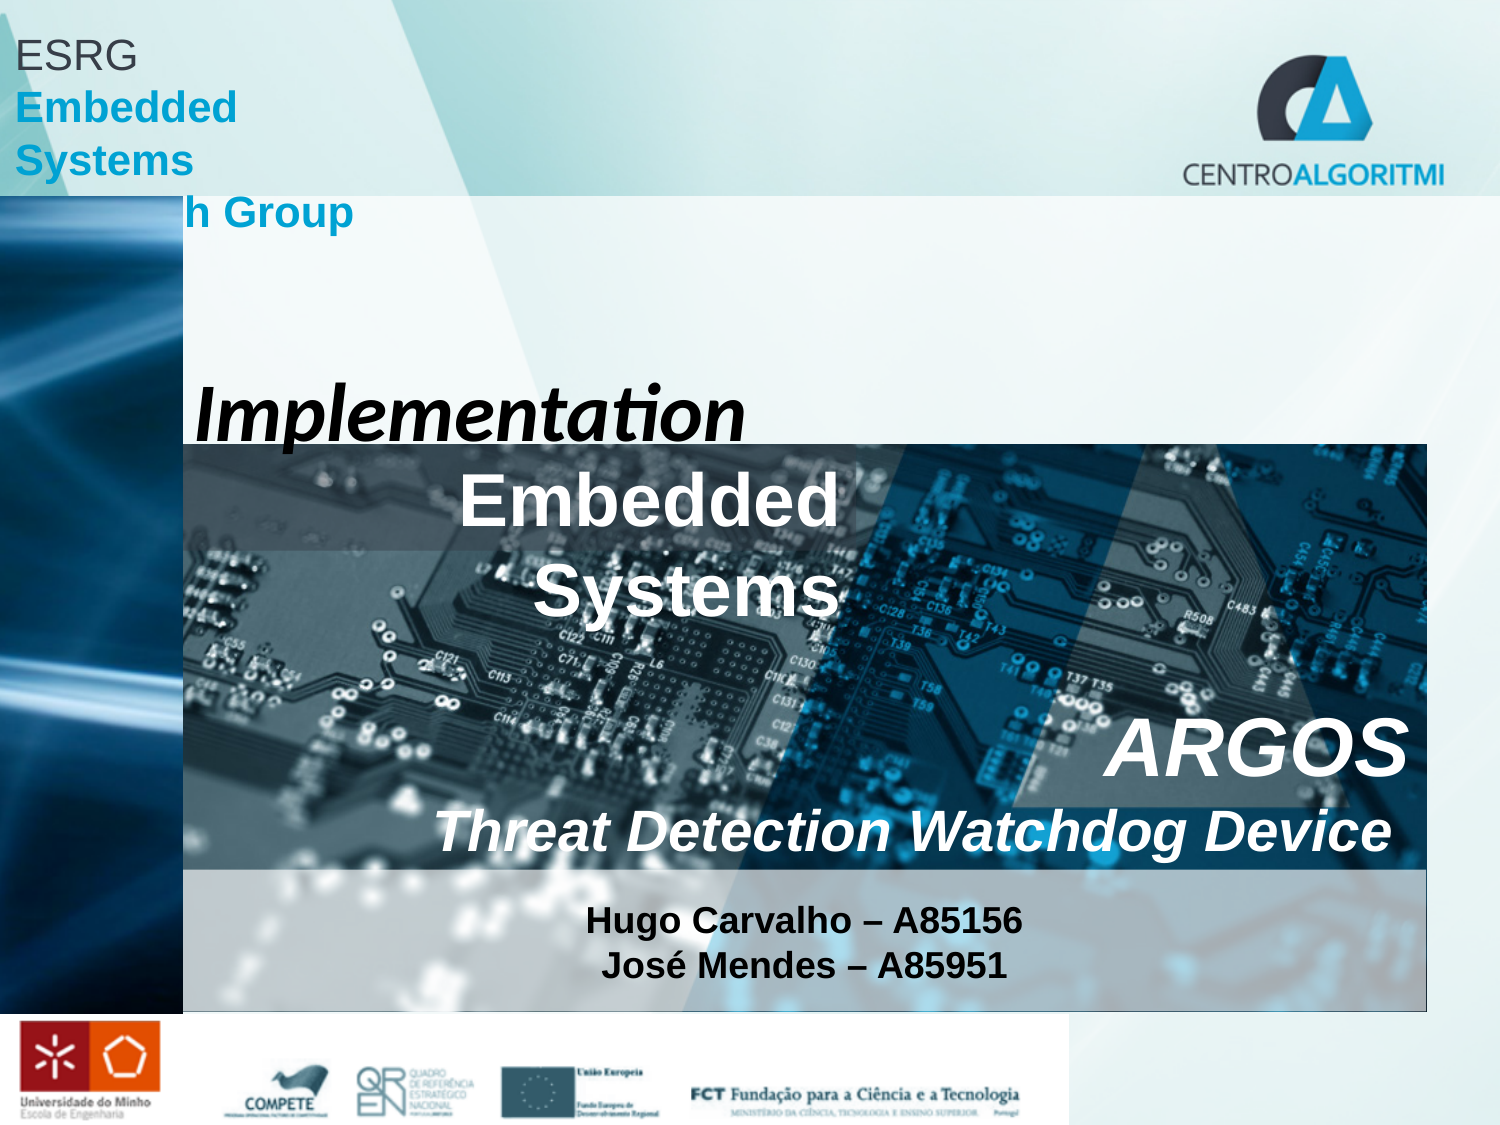

Implementation
Embedded Systems

# ARGOS Threat Detection Watchdog Device
Hugo Carvalho – A85156
José Mendes – A85951